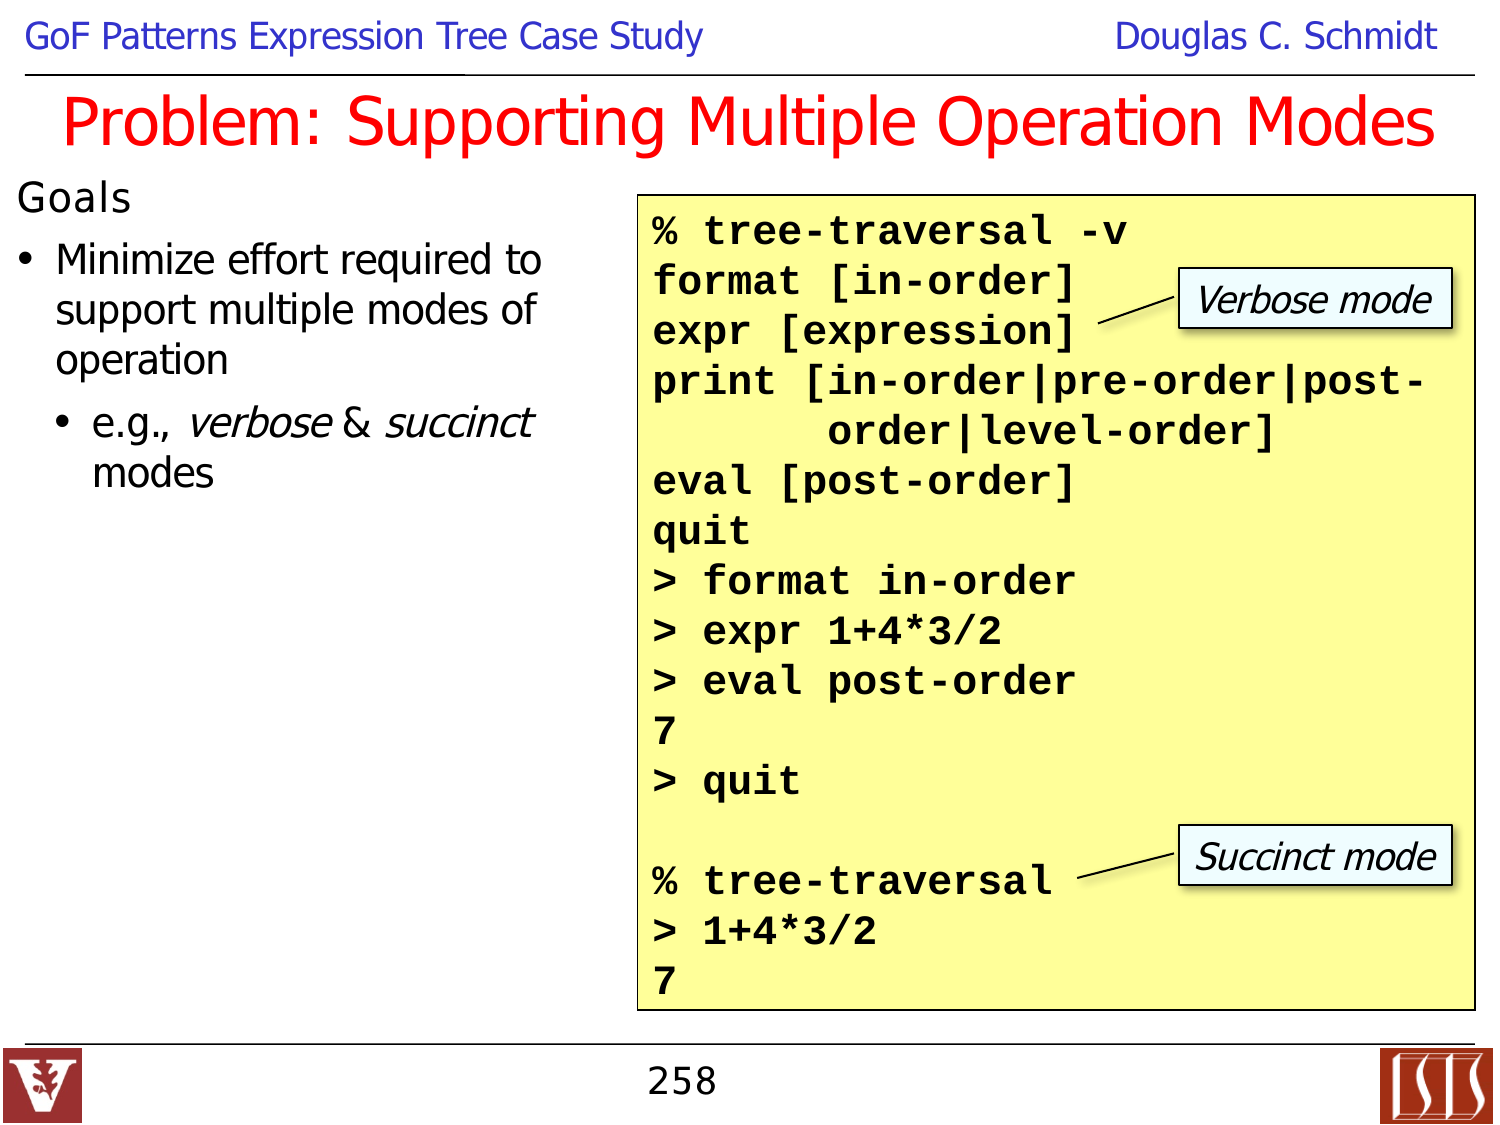

# Problem: Supporting Multiple Operation Modes
Goals
Minimize effort required to support multiple modes of operation
e.g., verbose & succinct modes

% tree-traversal -v
format [in-order]
expr [expression]
print [in-order|pre-order|post-
       order|level-order]
eval [post-order]
quit
> format in-order
> expr 1+4*3/2
> eval post-order
7
> quit

% tree-traversal
> 1+4*3/2
7
Verbose mode
Succinct mode